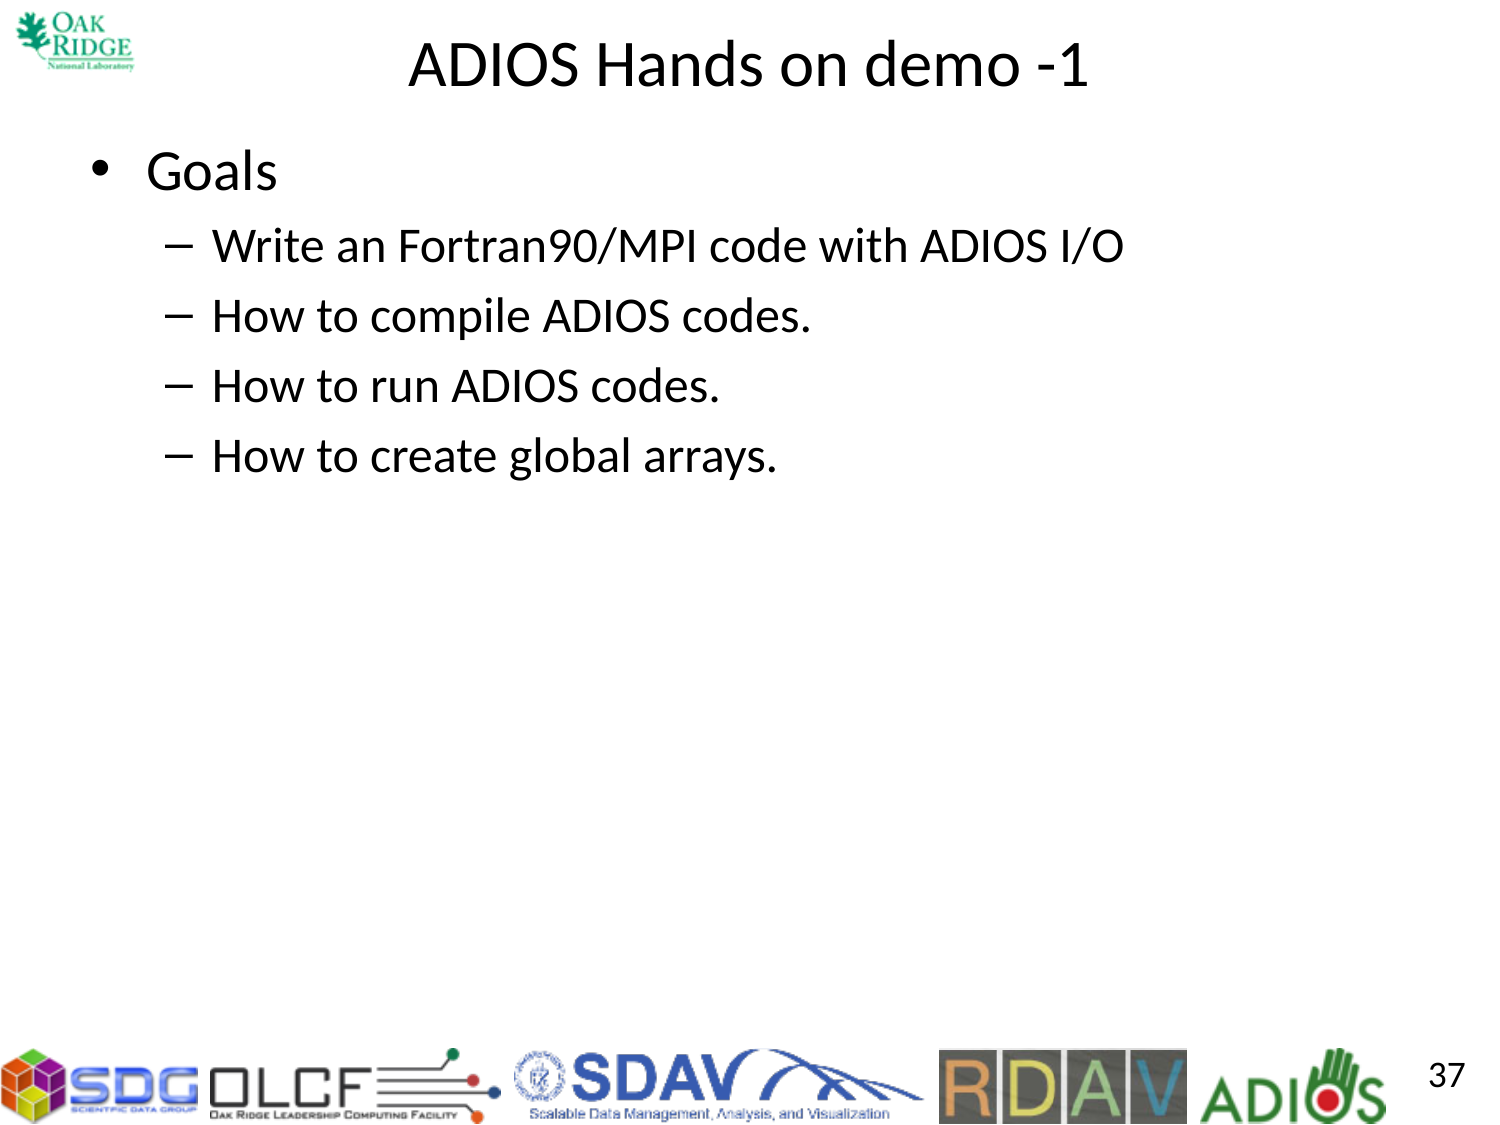

# ADIOS Hands on demo -1
Goals
Write an Fortran90/MPI code with ADIOS I/O
How to compile ADIOS codes.
How to run ADIOS codes.
How to create global arrays.

37